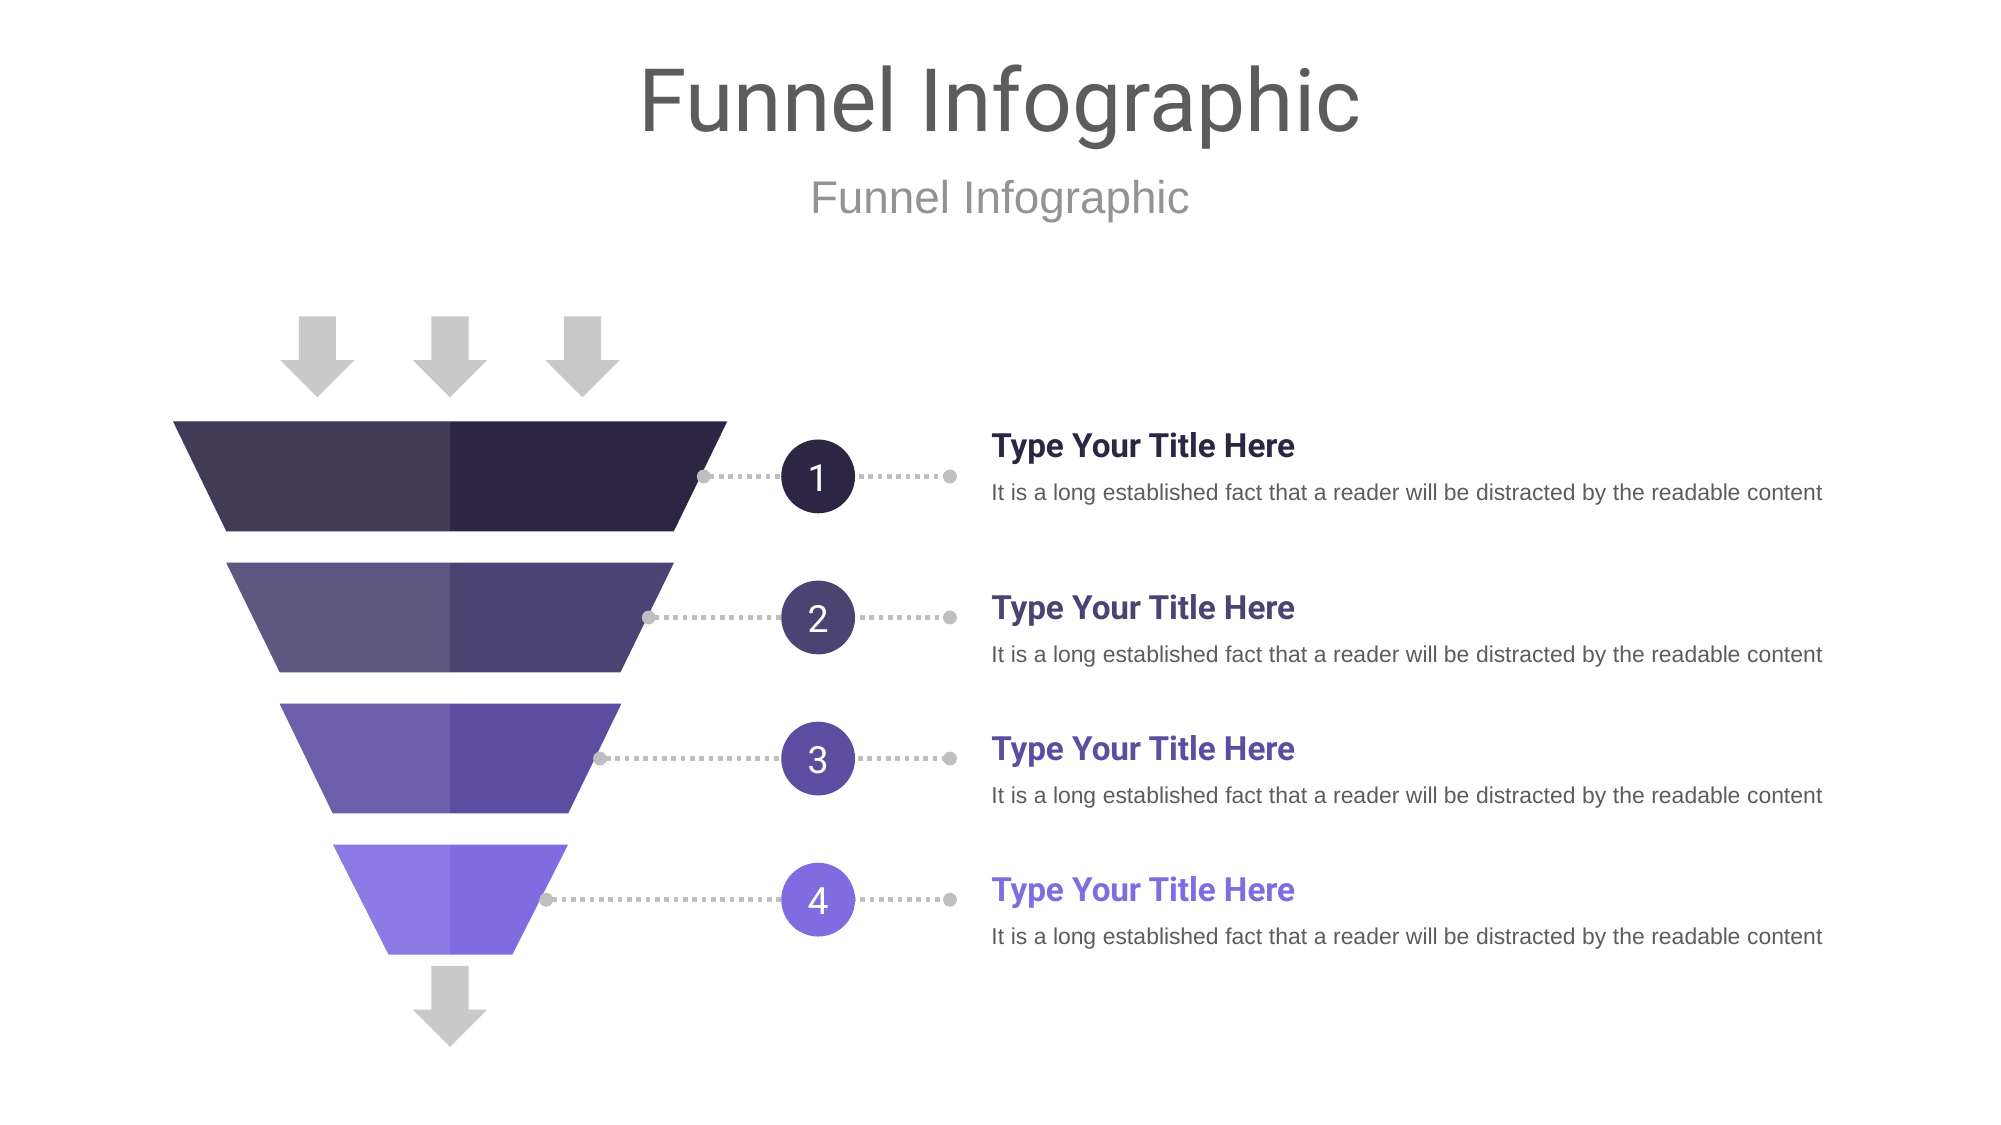

# Funnel Infographic
Funnel Infographic

Type Your Title Here
It is a long established fact that a reader will be distracted by the readable content

1
Type Your Title Here
It is a long established fact that a reader will be distracted by the readable content

2
Type Your Title Here
It is a long established fact that a reader will be distracted by the readable content

3
Type Your Title Here
It is a long established fact that a reader will be distracted by the readable content

4